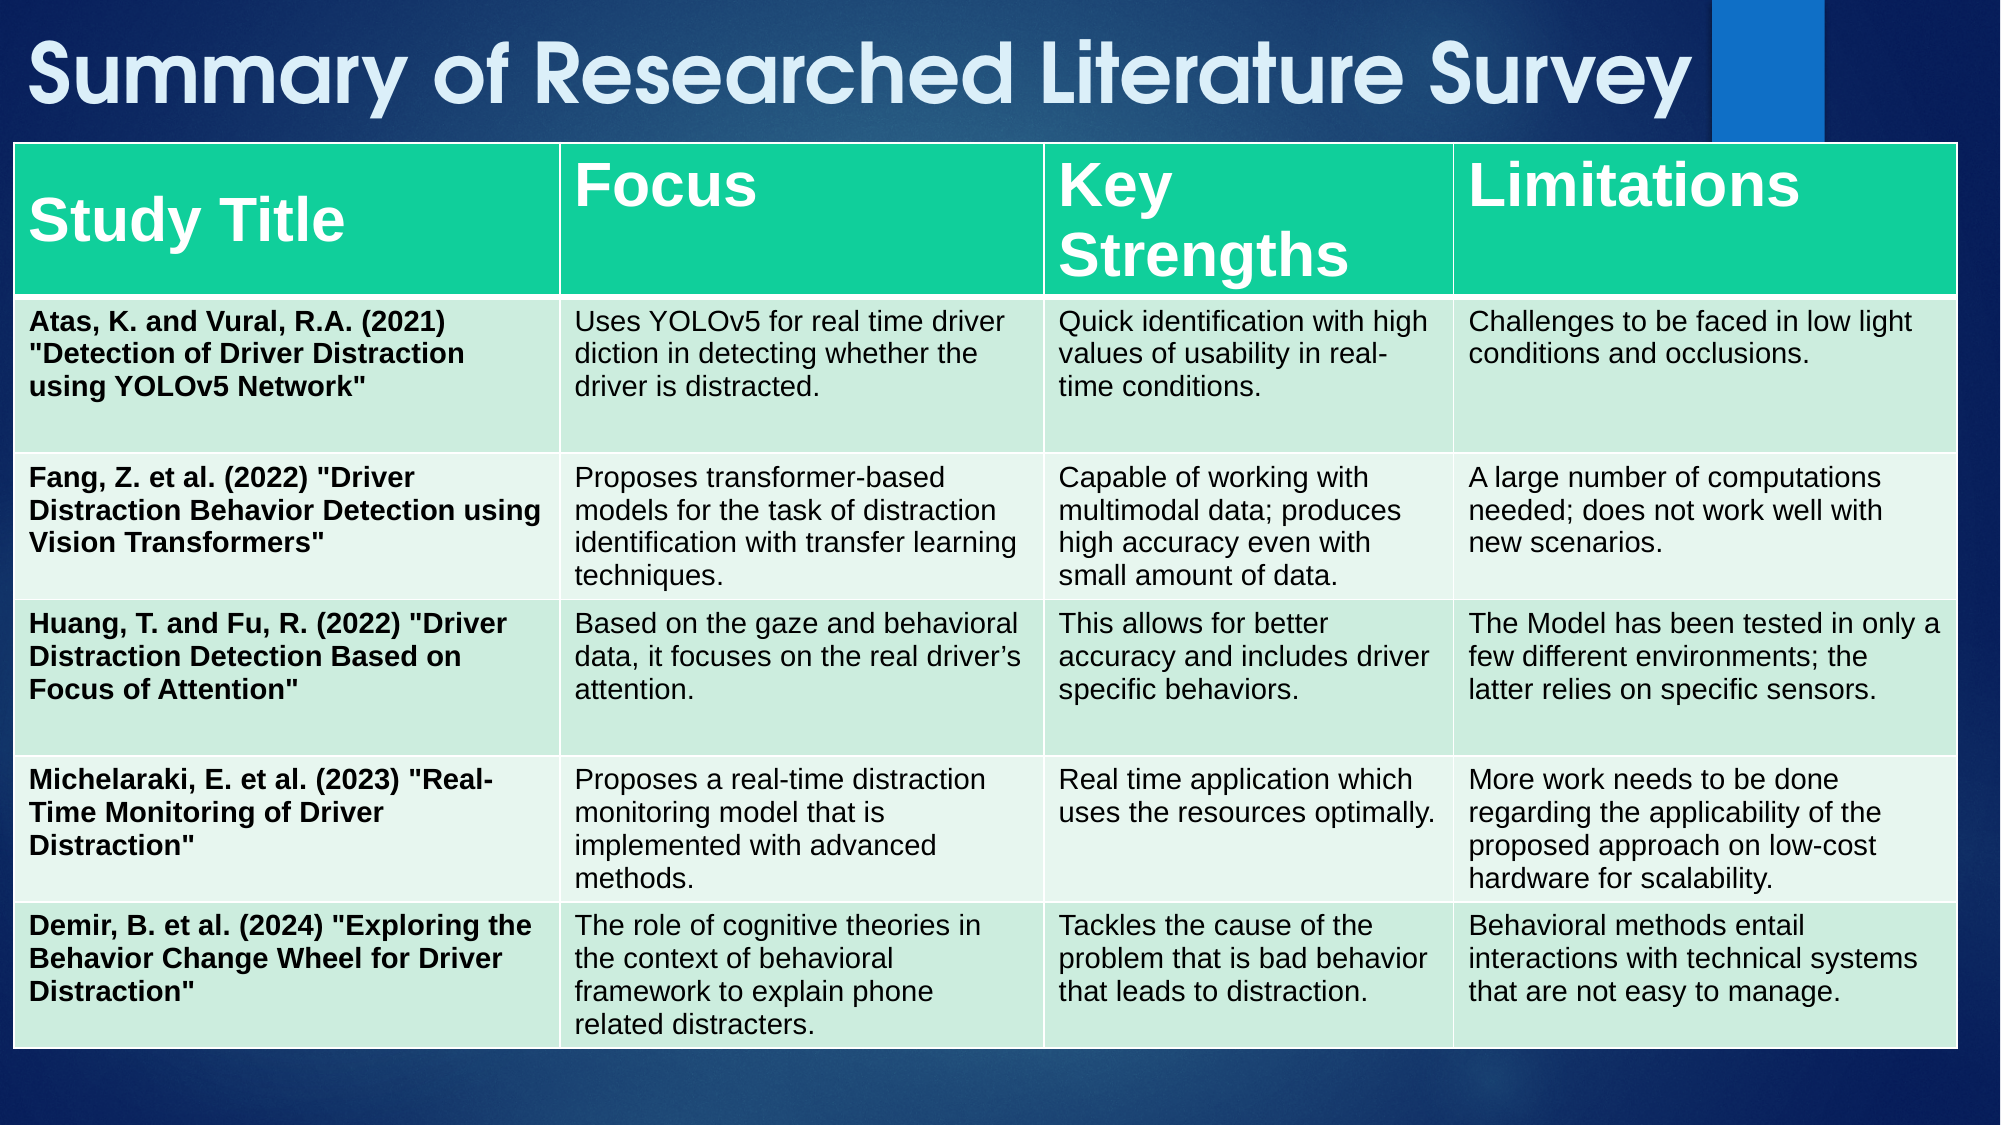

# Summary of Researched Literature Survey
| Study Title | Focus | Key Strengths | Limitations |
| --- | --- | --- | --- |
| Atas, K. and Vural, R.A. (2021) "Detection of Driver Distraction using YOLOv5 Network" | Uses YOLOv5 for real time driver diction in detecting whether the driver is distracted. | Quick identification with high values of usability in real-time conditions. | Challenges to be faced in low light conditions and occlusions. |
| Fang, Z. et al. (2022) "Driver Distraction Behavior Detection using Vision Transformers" | Proposes transformer-based models for the task of distraction identification with transfer learning techniques. | Capable of working with multimodal data; produces high accuracy even with small amount of data. | A large number of computations needed; does not work well with new scenarios. |
| Huang, T. and Fu, R. (2022) "Driver Distraction Detection Based on Focus of Attention" | Based on the gaze and behavioral data, it focuses on the real driver’s attention. | This allows for better accuracy and includes driver specific behaviors. | The Model has been tested in only a few different environments; the latter relies on specific sensors. |
| Michelaraki, E. et al. (2023) "Real-Time Monitoring of Driver Distraction" | Proposes a real-time distraction monitoring model that is implemented with advanced methods. | Real time application which uses the resources optimally. | More work needs to be done regarding the applicability of the proposed approach on low-cost hardware for scalability. |
| Demir, B. et al. (2024) "Exploring the Behavior Change Wheel for Driver Distraction" | The role of cognitive theories in the context of behavioral framework to explain phone related distracters. | Tackles the cause of the problem that is bad behavior that leads to distraction. | Behavioral methods entail interactions with technical systems that are not easy to manage. |